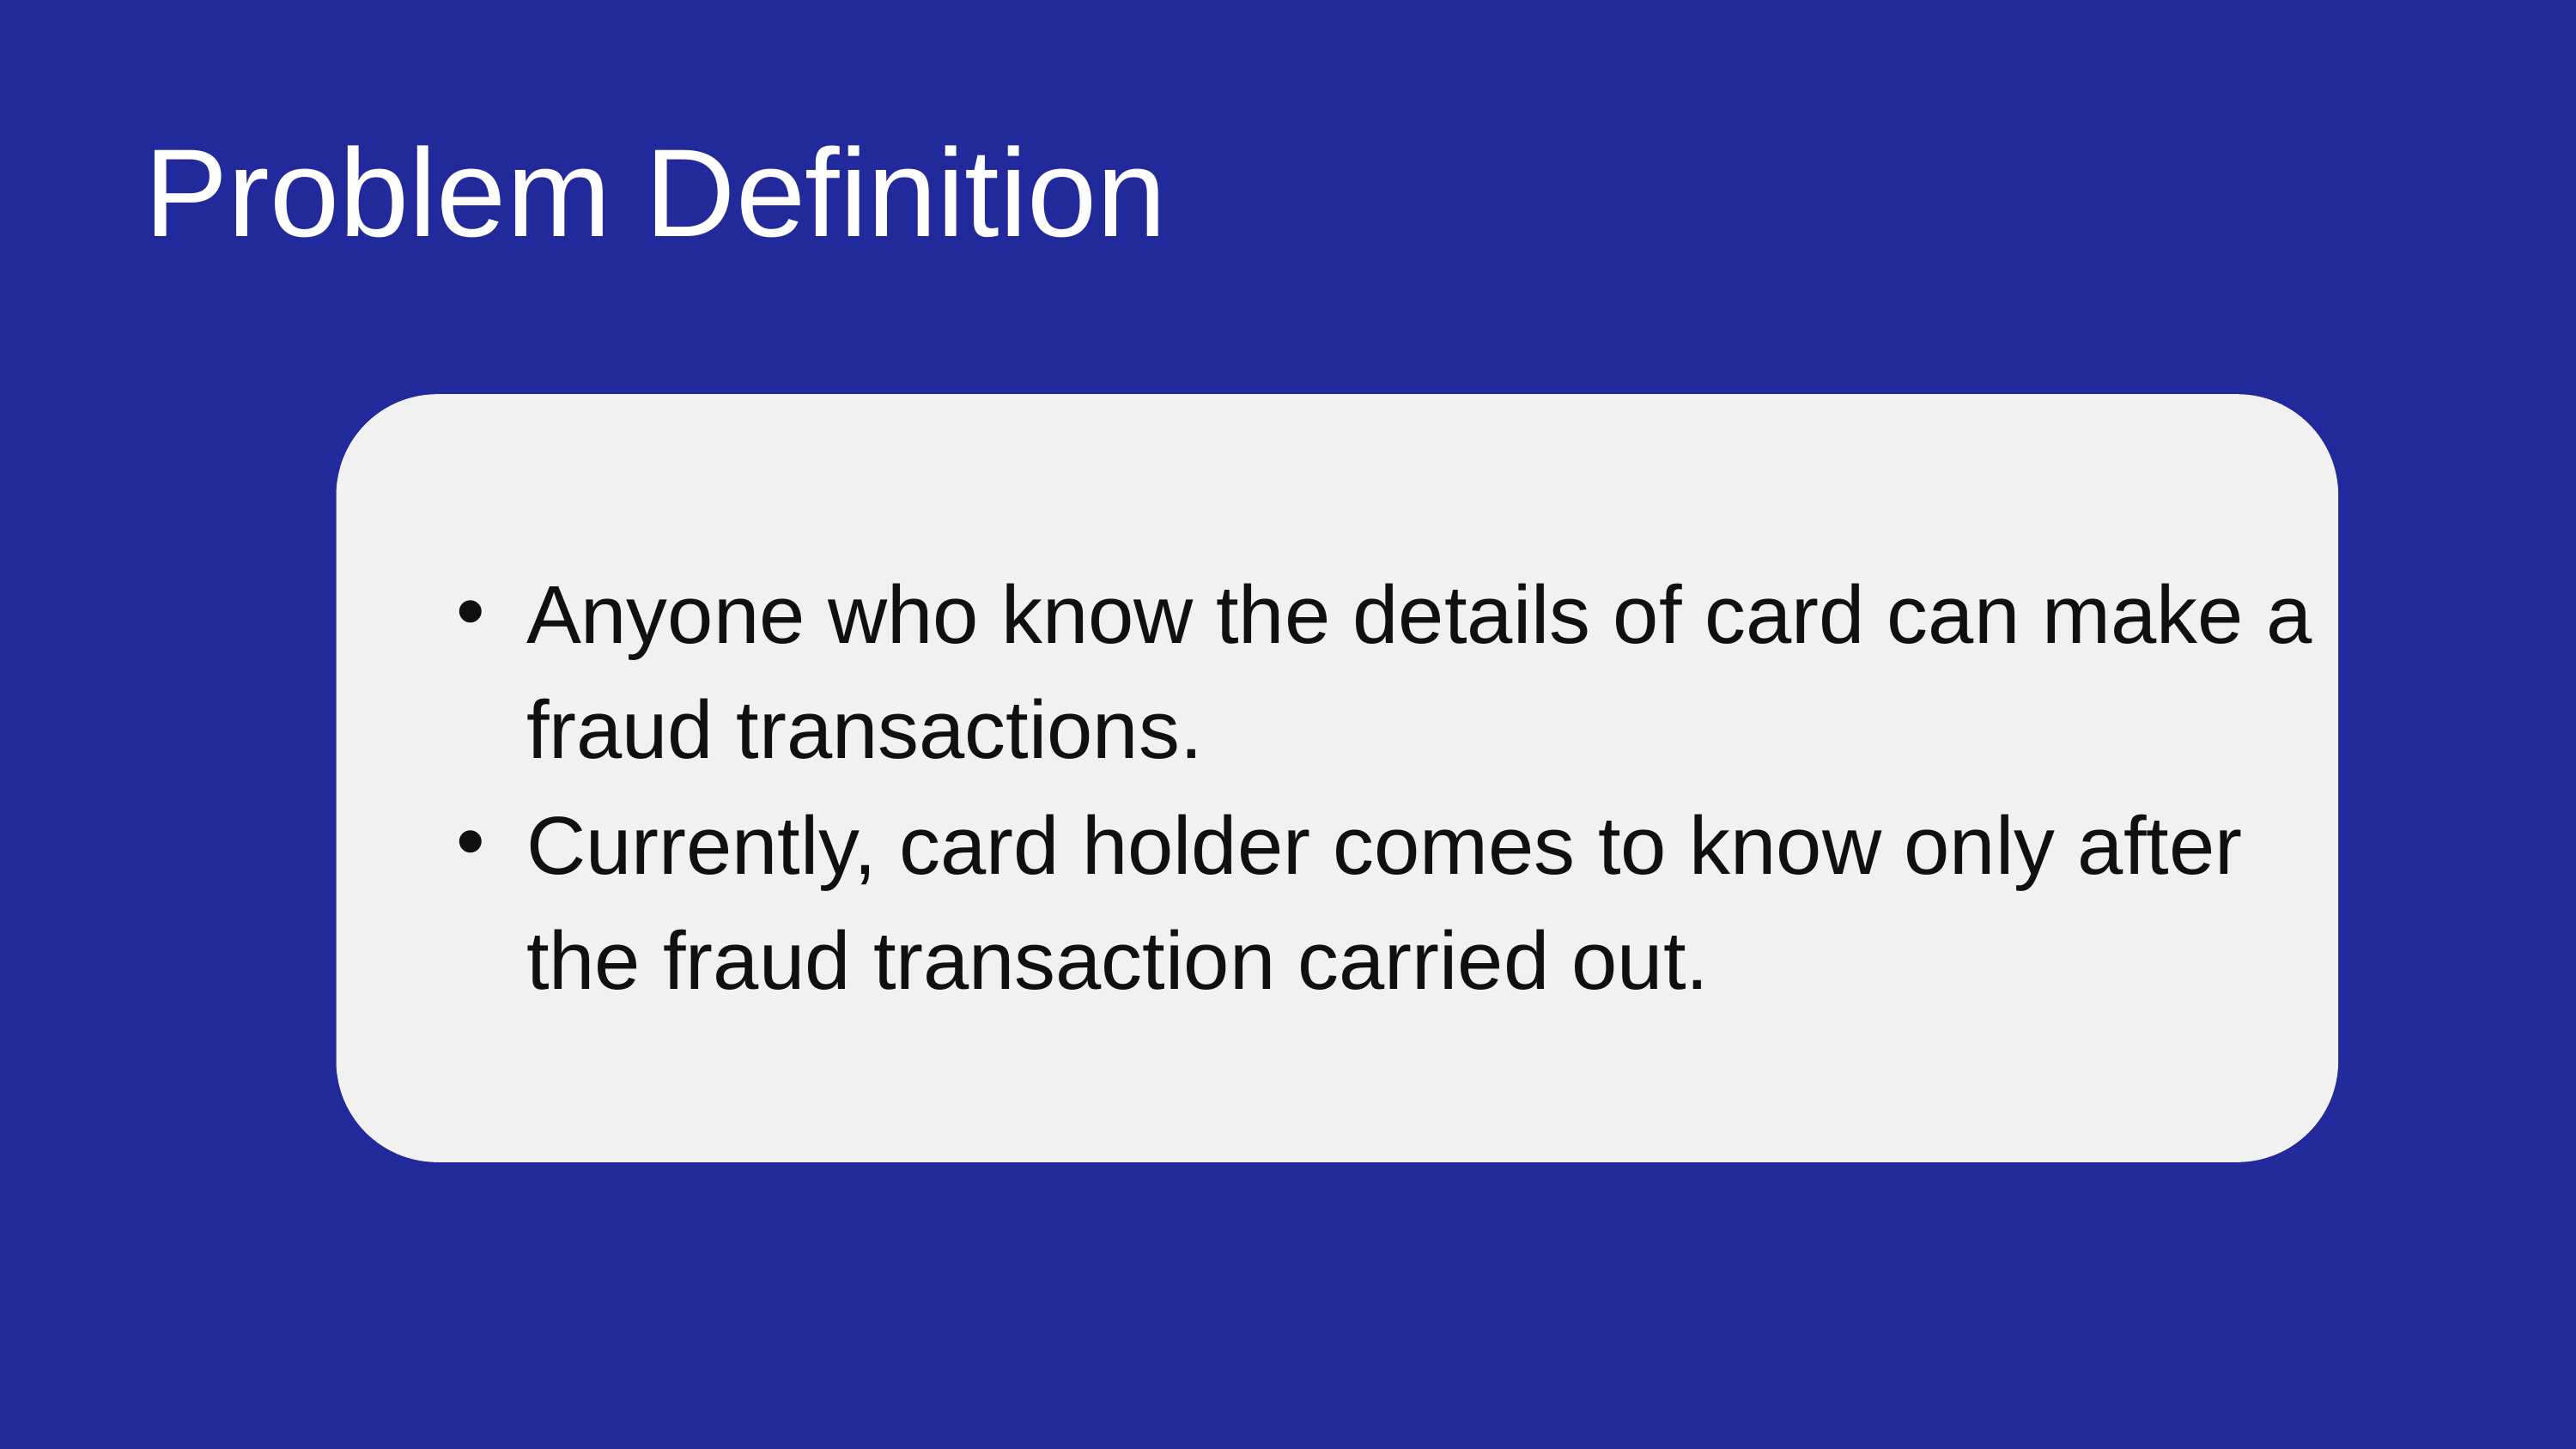

Problem Definition

Anyone who know the details of card can make a fraud transactions.
Currently, card holder comes to know only after the fraud transaction carried out.